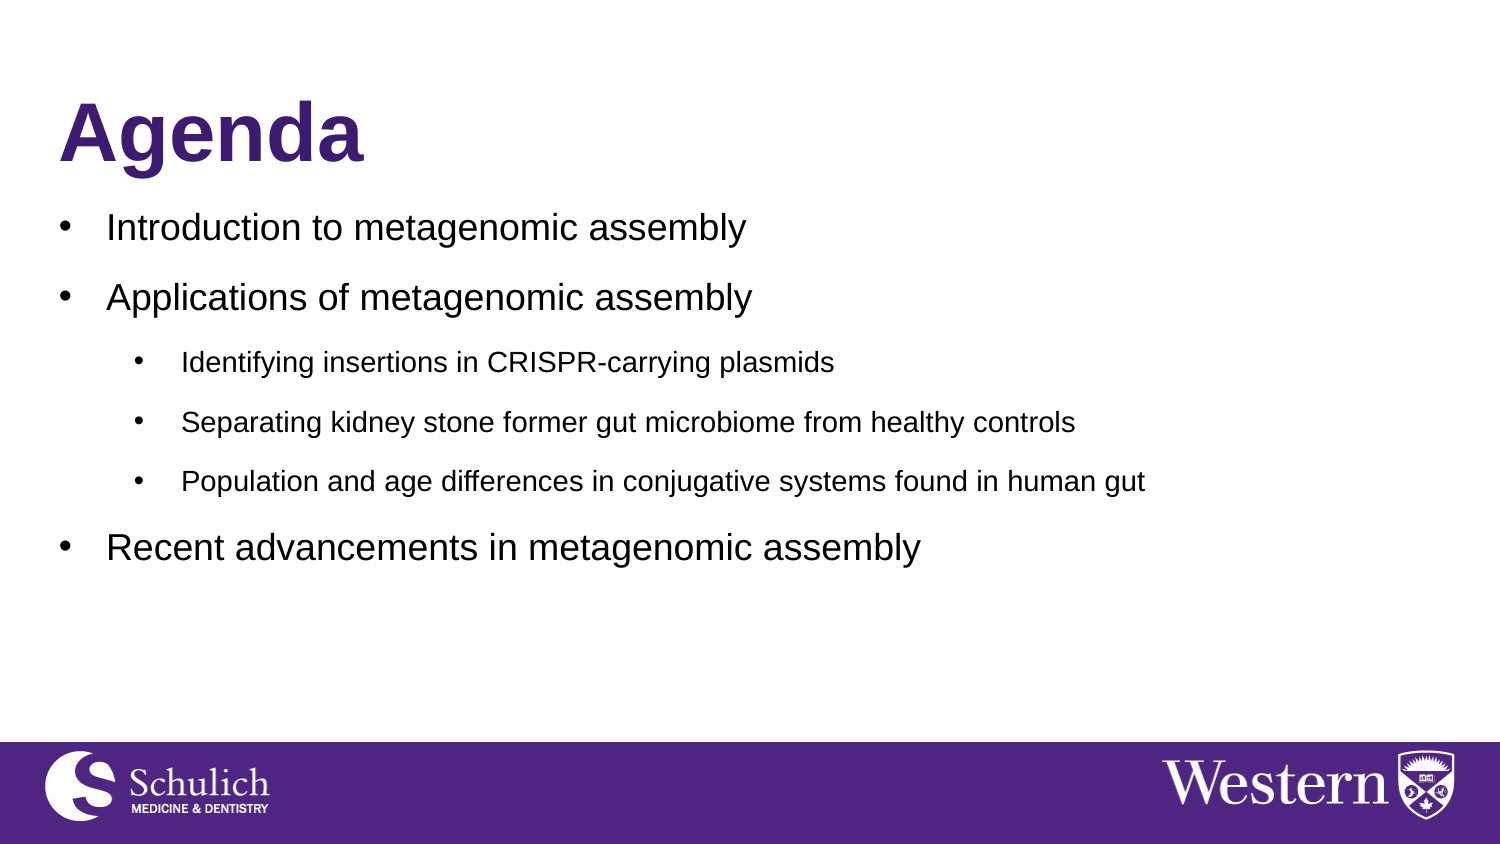

Agenda
Introduction to metagenomic assembly
Applications of metagenomic assembly
Identifying insertions in CRISPR-carrying plasmids
Separating kidney stone former gut microbiome from healthy controls
Population and age differences in conjugative systems found in human gut
Recent advancements in metagenomic assembly